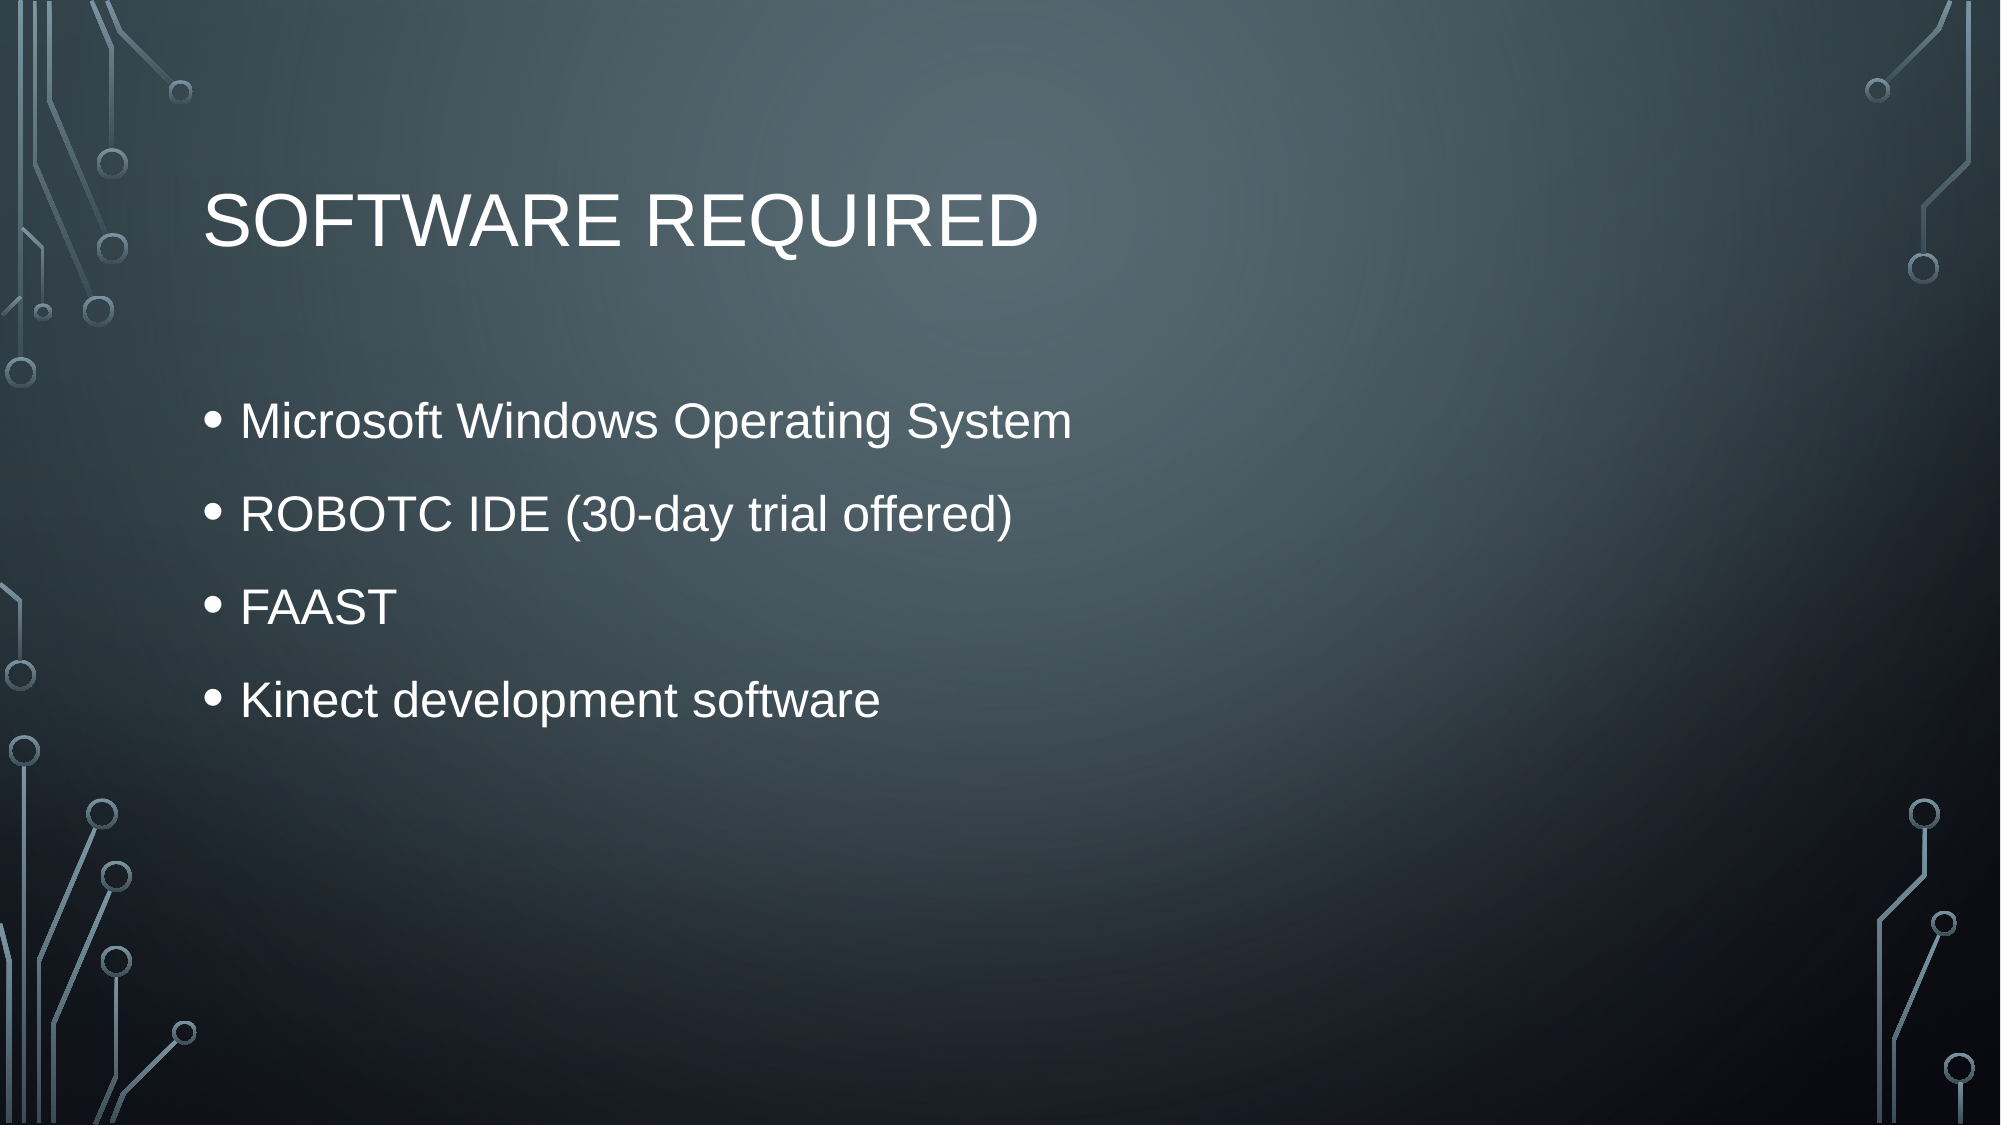

# Software required
Microsoft Windows Operating System
ROBOTC IDE (30-day trial offered)
FAAST
Kinect development software